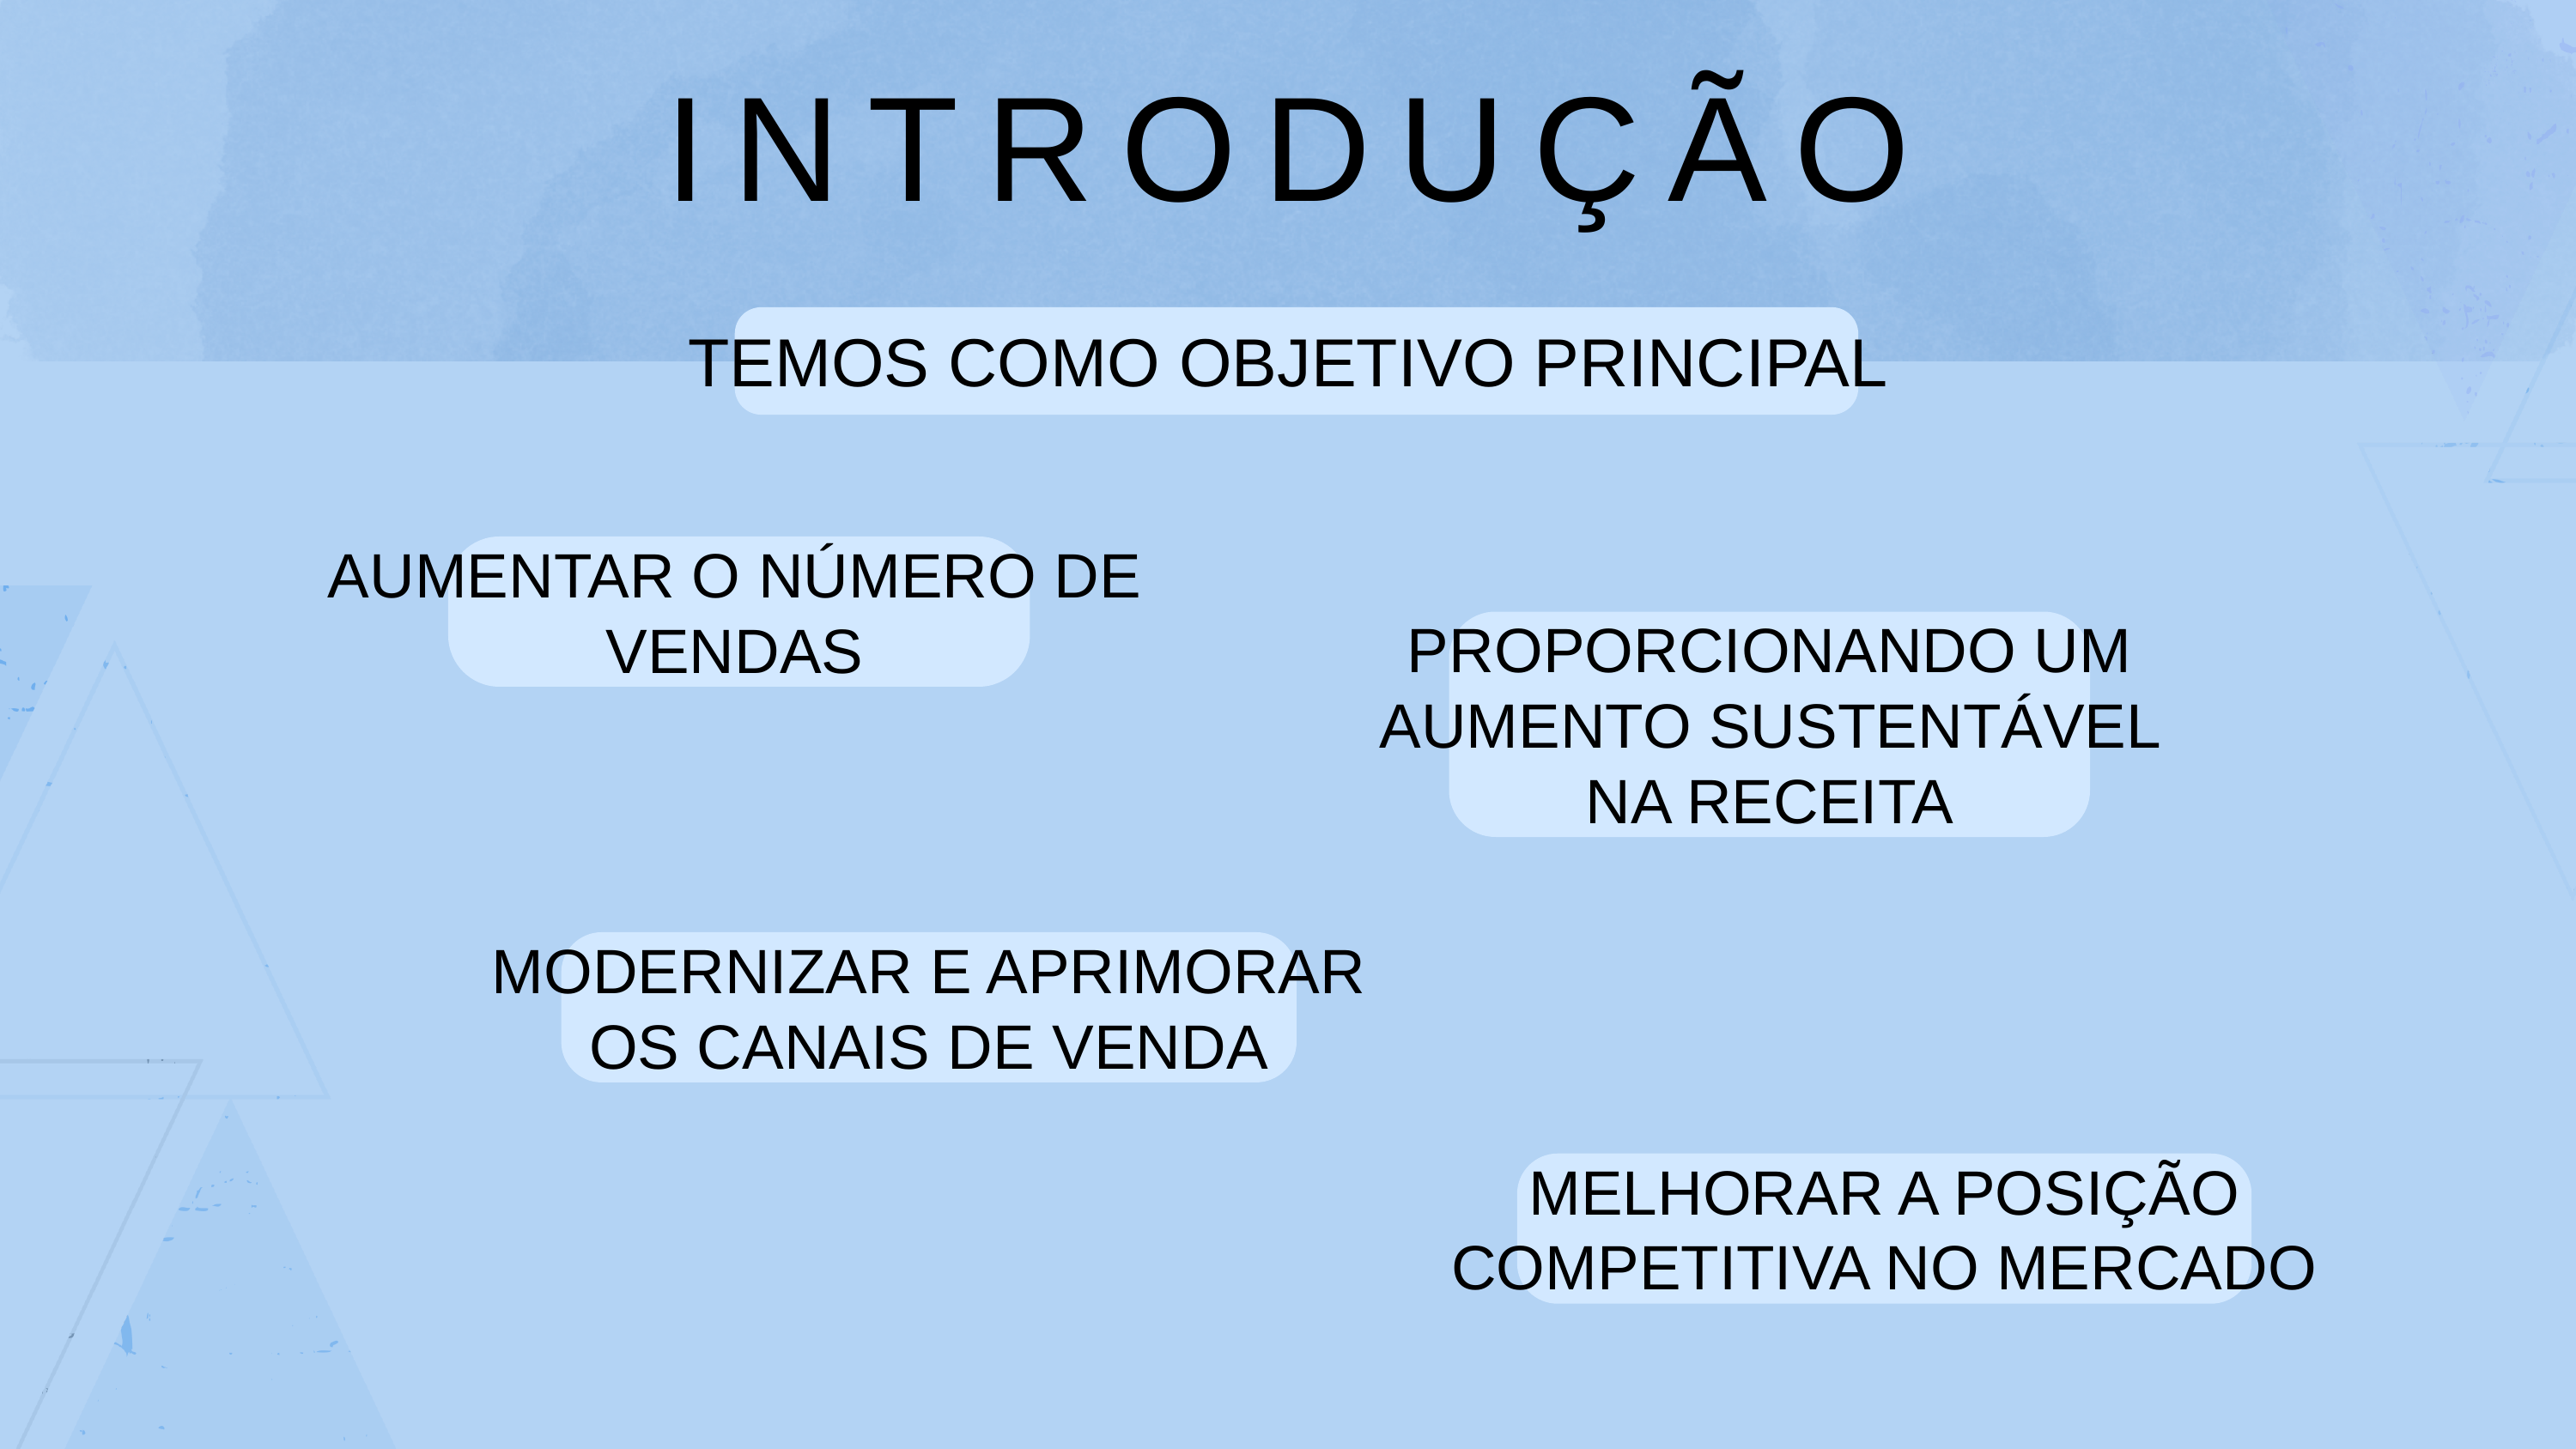

INTRODUÇÃO

TEMOS COMO OBJETIVO PRINCIPAL
AUMENTAR O NÚMERO DE VENDAS

PROPORCIONANDO UM AUMENTO SUSTENTÁVEL NA RECEITA

MODERNIZAR E APRIMORAR OS CANAIS DE VENDA

MELHORAR A POSIÇÃO COMPETITIVA NO MERCADO